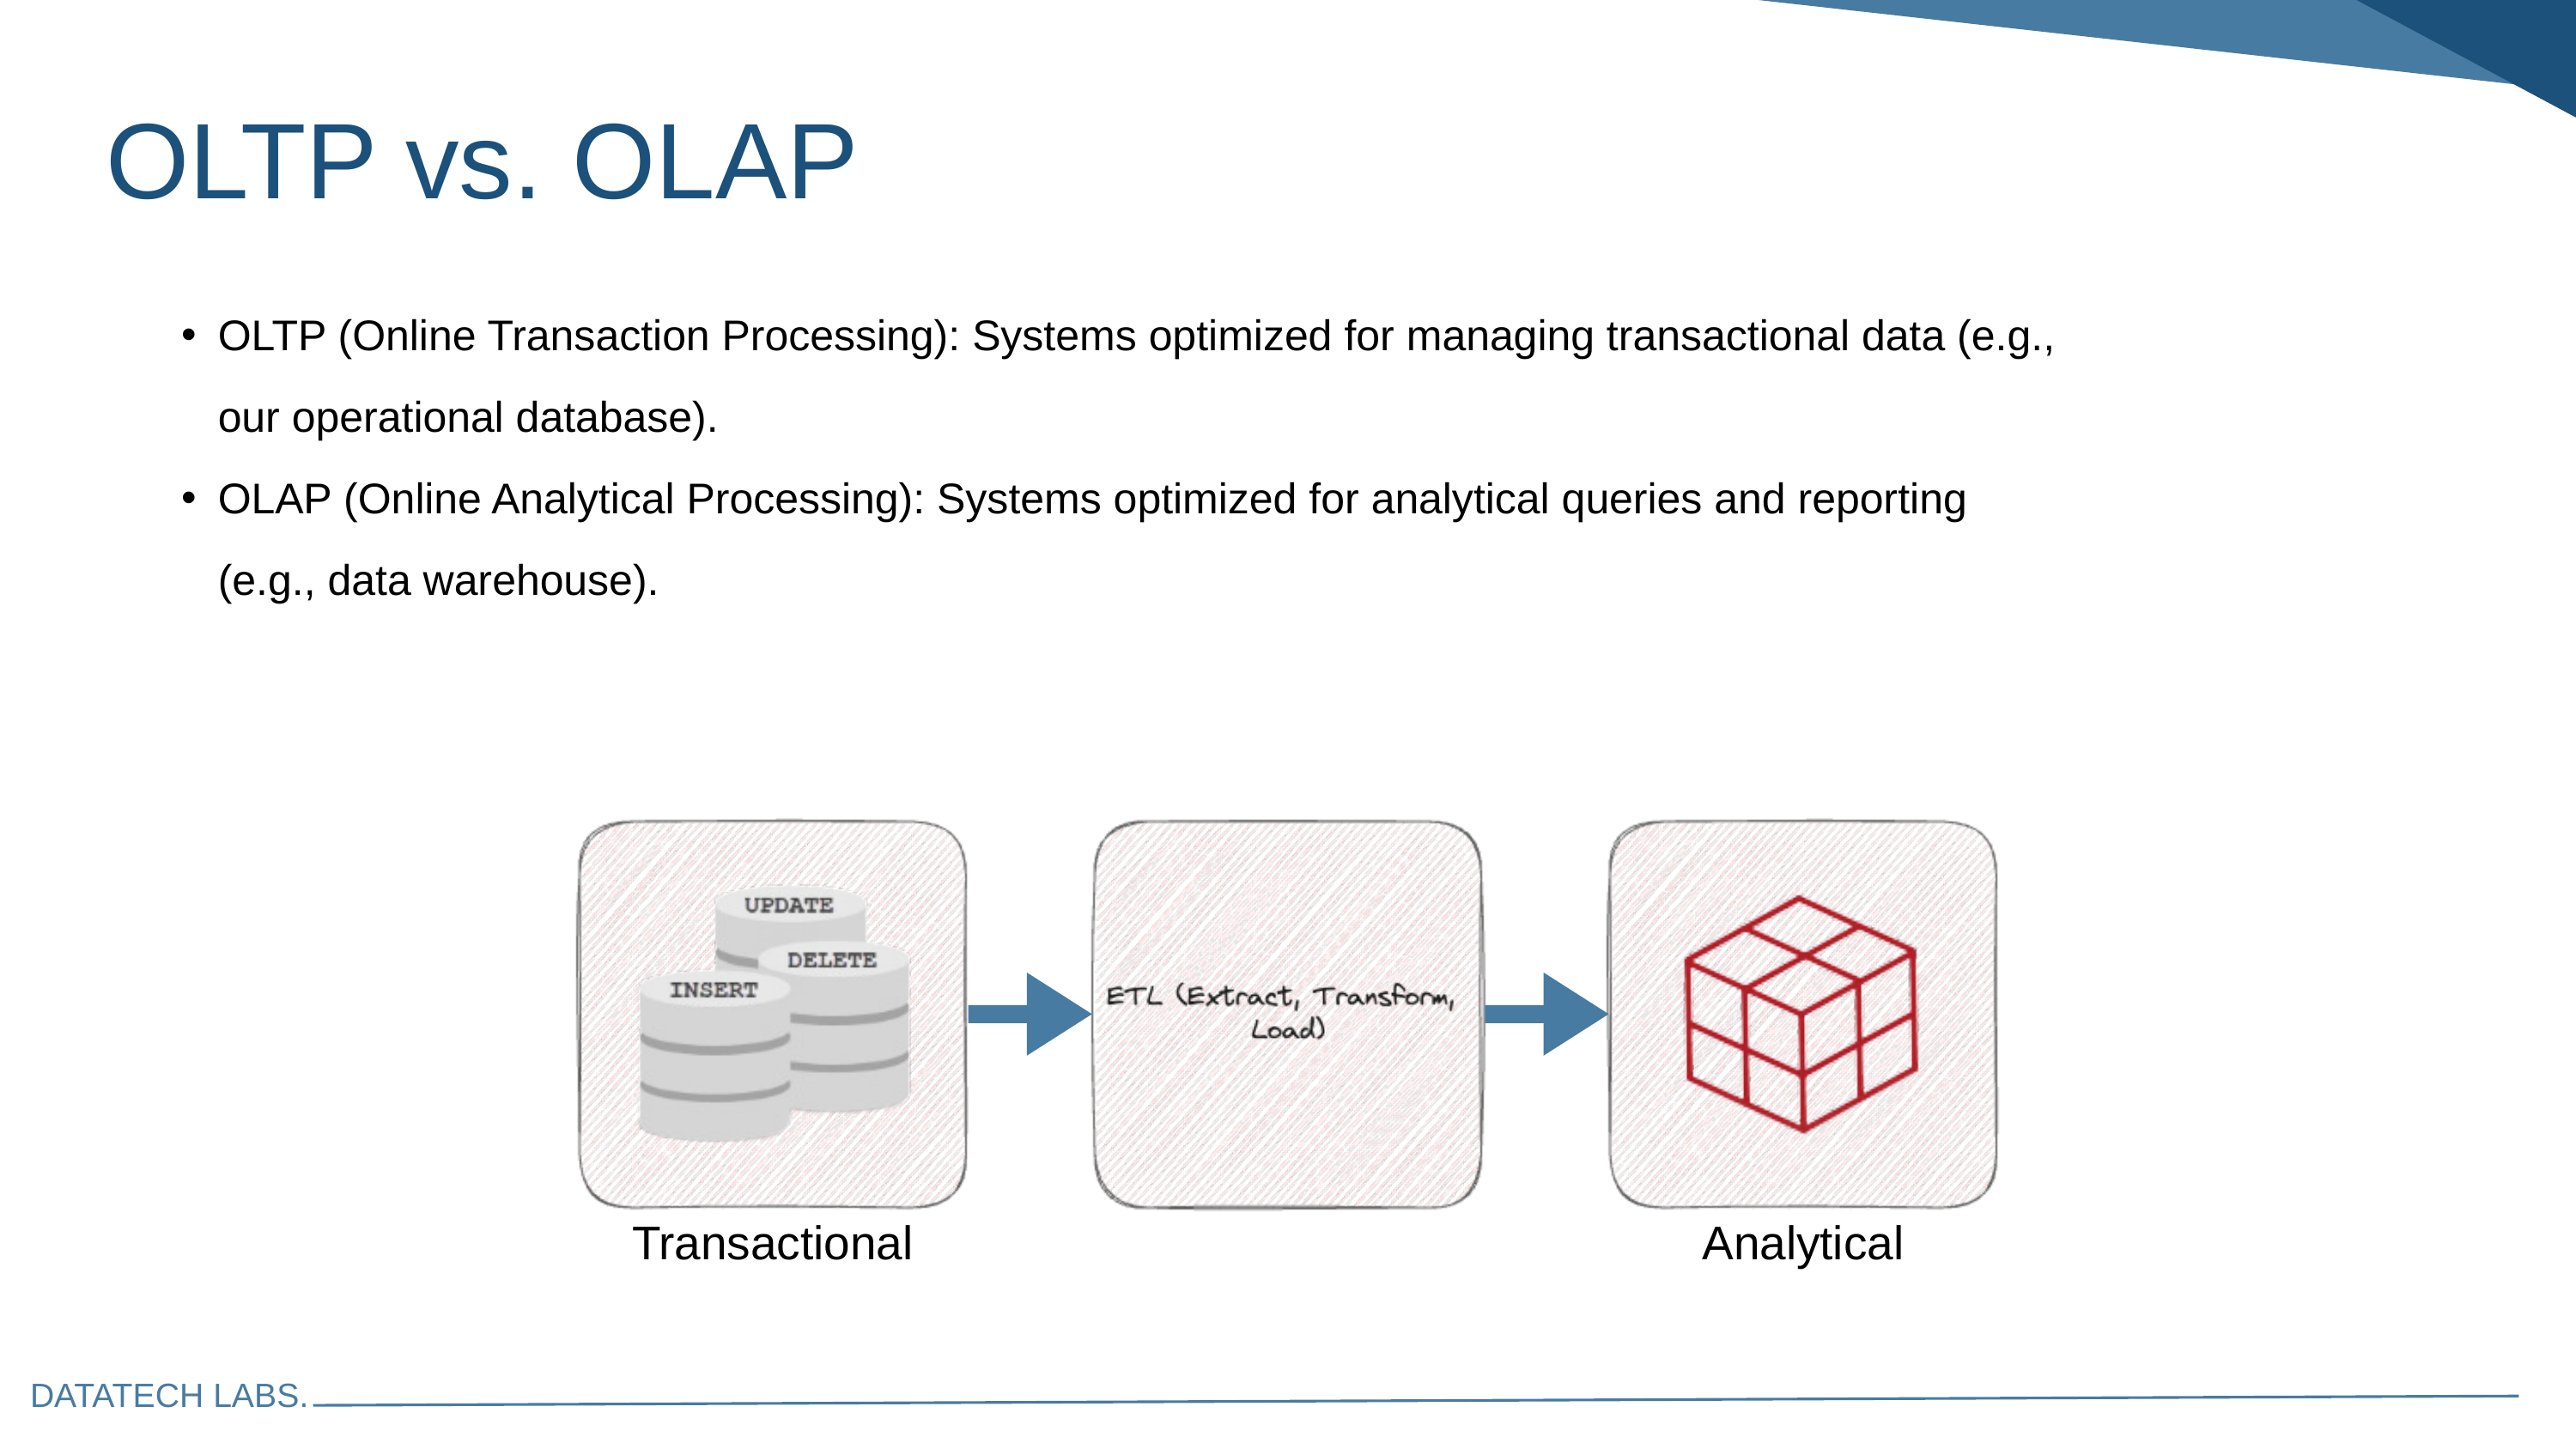

OLTP vs. OLAP
OLTP (Online Transaction Processing): Systems optimized for managing transactional data (e.g., our operational database).
OLAP (Online Analytical Processing): Systems optimized for analytical queries and reporting (e.g., data warehouse).

Transactional
Analytical
DATATECH LABS.